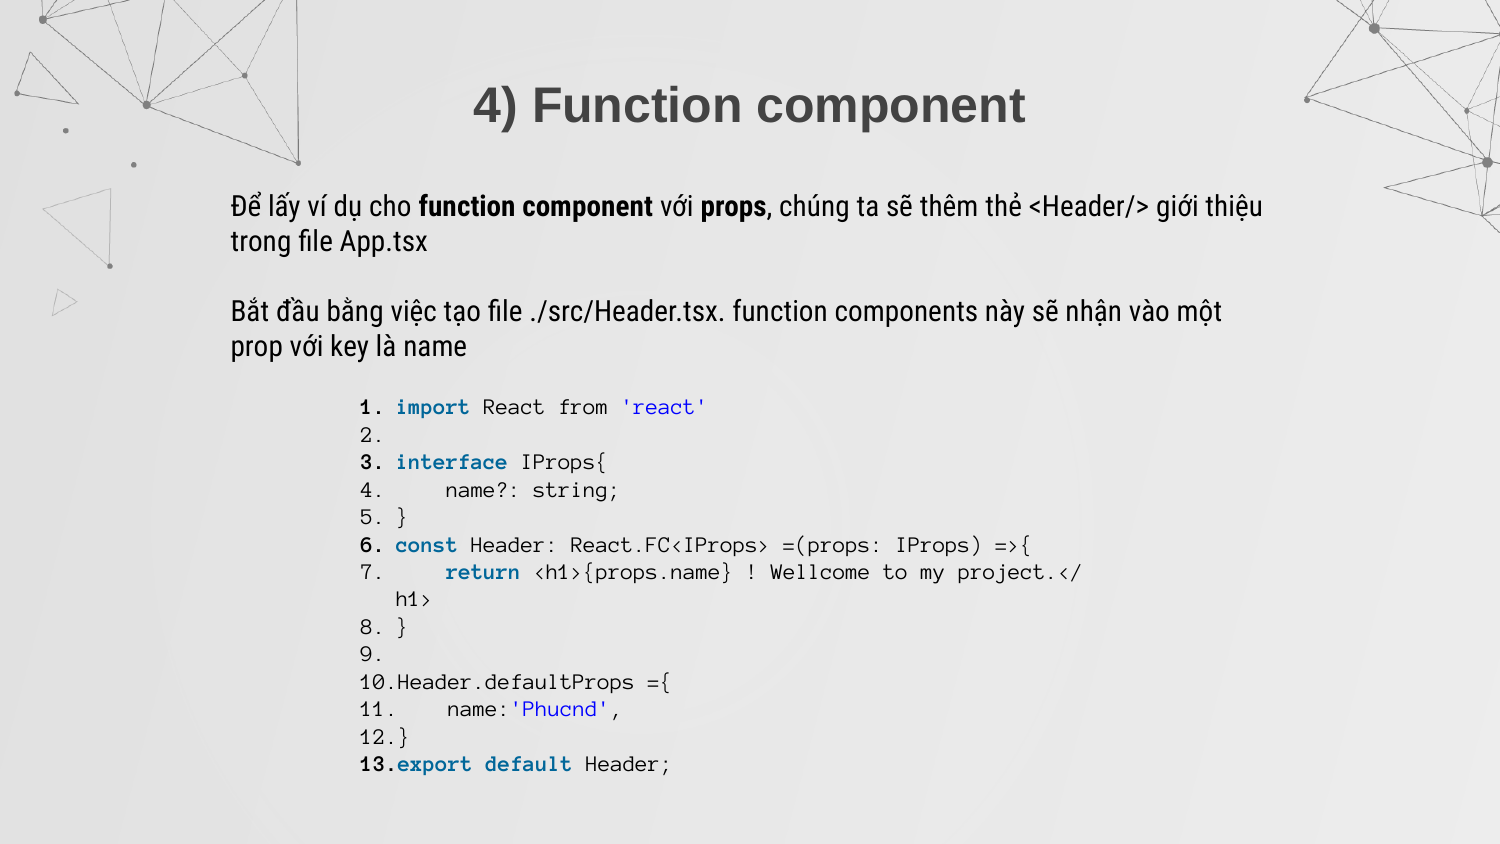

# 4) Function component
Để lấy ví dụ cho function component với props, chúng ta sẽ thêm thẻ <Header/> giới thiệu trong file App.tsx

Bắt đầu bằng việc tạo file ./src/Header.tsx. function components này sẽ nhận vào một prop với key là name
import React from 'react'

interface IProps{
    name?: string;
}
const Header: React.FC<IProps> =(props: IProps) =>{
    return <h1>{props.name} ! Wellcome to my project.</h1>
}

Header.defaultProps ={
    name:'Phucnd',
}
export default Header;